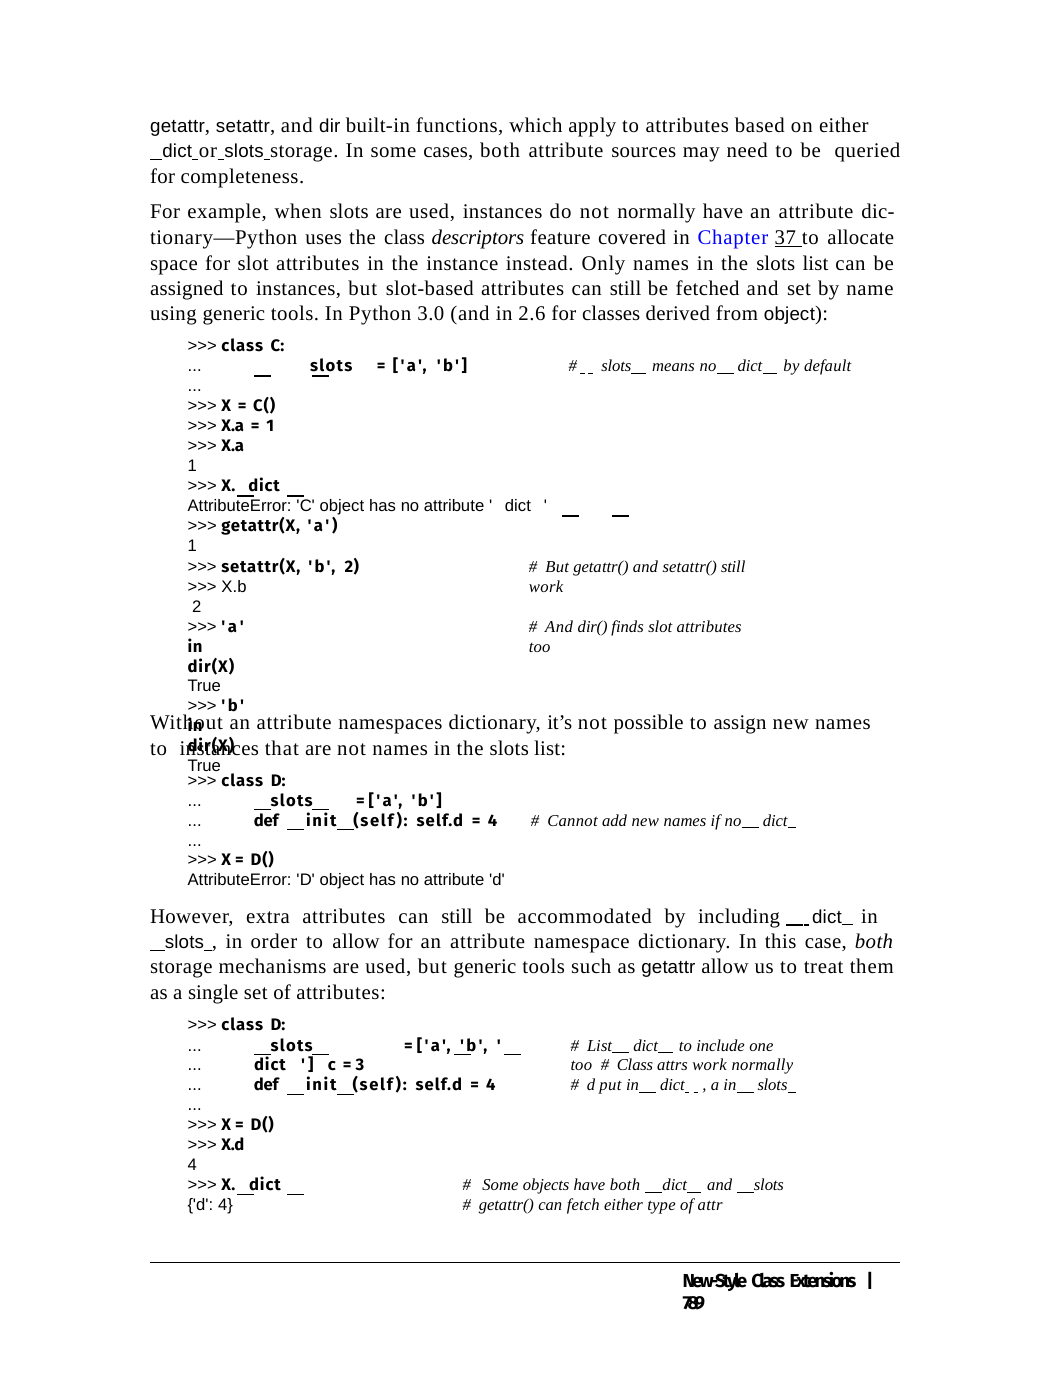

getattr, setattr, and dir built-in functions, which apply to attributes based on either
  dict or slots storage. In some cases, both attribute sources may need to be  queried for completeness.
For example, when slots are used, instances do not normally have an attribute dic-  tionary—Python uses the class descriptors feature covered in Chapter 37 to allocate  space for slot attributes in the instance instead. Only names in the slots list can be  assigned to instances, but slot-based attributes can still be fetched and set by name  using generic tools. In Python 3.0 (and in 2.6 for classes derived from object):
>>> class C:
...	slots	= ['a', 'b']	#  slots  means no    dict  by default
...
>>> X = C()
>>> X.a = 1
>>> X.a
1
>>> X.   dict
AttributeError: 'C' object has no attribute ' dict '
>>> getattr(X, 'a')
1

>>> setattr(X, 'b', 2)
>>> X.b  2
>>> 'a' in dir(X)
True
>>> 'b' in dir(X)
True
# But getattr() and setattr() still work
# And dir() finds slot attributes too
Without an attribute namespaces dictionary, it’s not possible to assign new names to  instances that are not names in the slots list:
>>> class D:
...
...
slots	= ['a', 'b']
def	init  (self): self.d = 4	# Cannot add new names if no    dict

...
>>> X = D()
AttributeError: 'D' object has no attribute 'd'
However,  extra  attributes  can  still  be  accommodated  by  including     dict   in
  slots , in order to allow for an attribute namespace dictionary. In this case, both  storage mechanisms are used, but generic tools such as getattr allow us to treat them  as a single set of attributes:
>>> class D:

...
...
...
slots	= ['a', 'b', ' dict  ']  c = 3
# List    dict  to include one too  # Class attrs work normally
# d put in    dict  , a in    slots

def	init  (self): self.d = 4
...

>>> X = D()
>>> X.d
4
>>> X.  dict
{'d': 4}
# Some objects have both     dict  and     slots  # getattr() can fetch either type of attr

New-Style Class Extensions  |  789